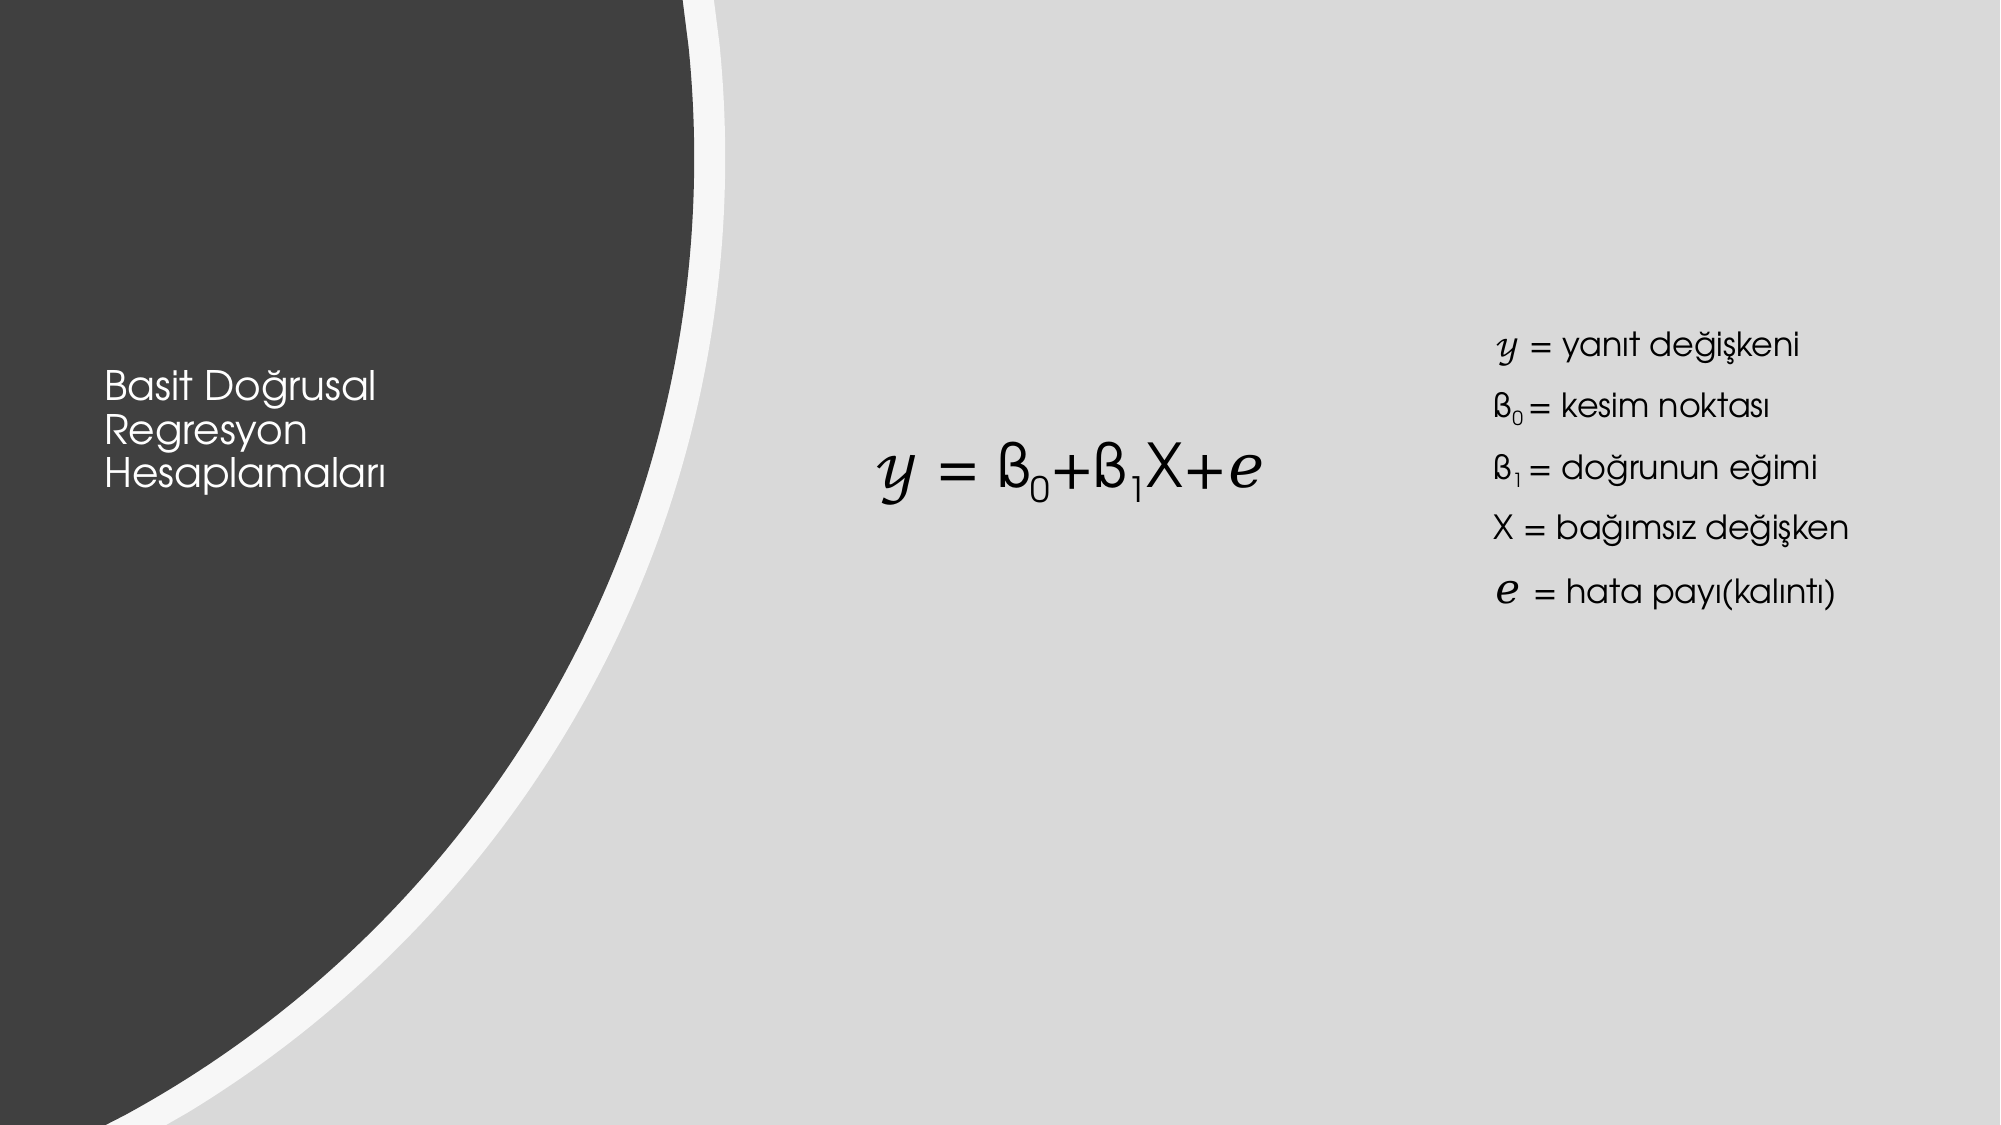

𝓎 = yanıt değişkeni
ß0 = kesim noktası
ß1 = doğrunun eğimi
X = bağımsız değişken
𝑒 = hata payı(kalıntı)
# Basit Doğrusal Regresyon  Hesaplamaları
𝓎 = ß0+ß1X+𝑒